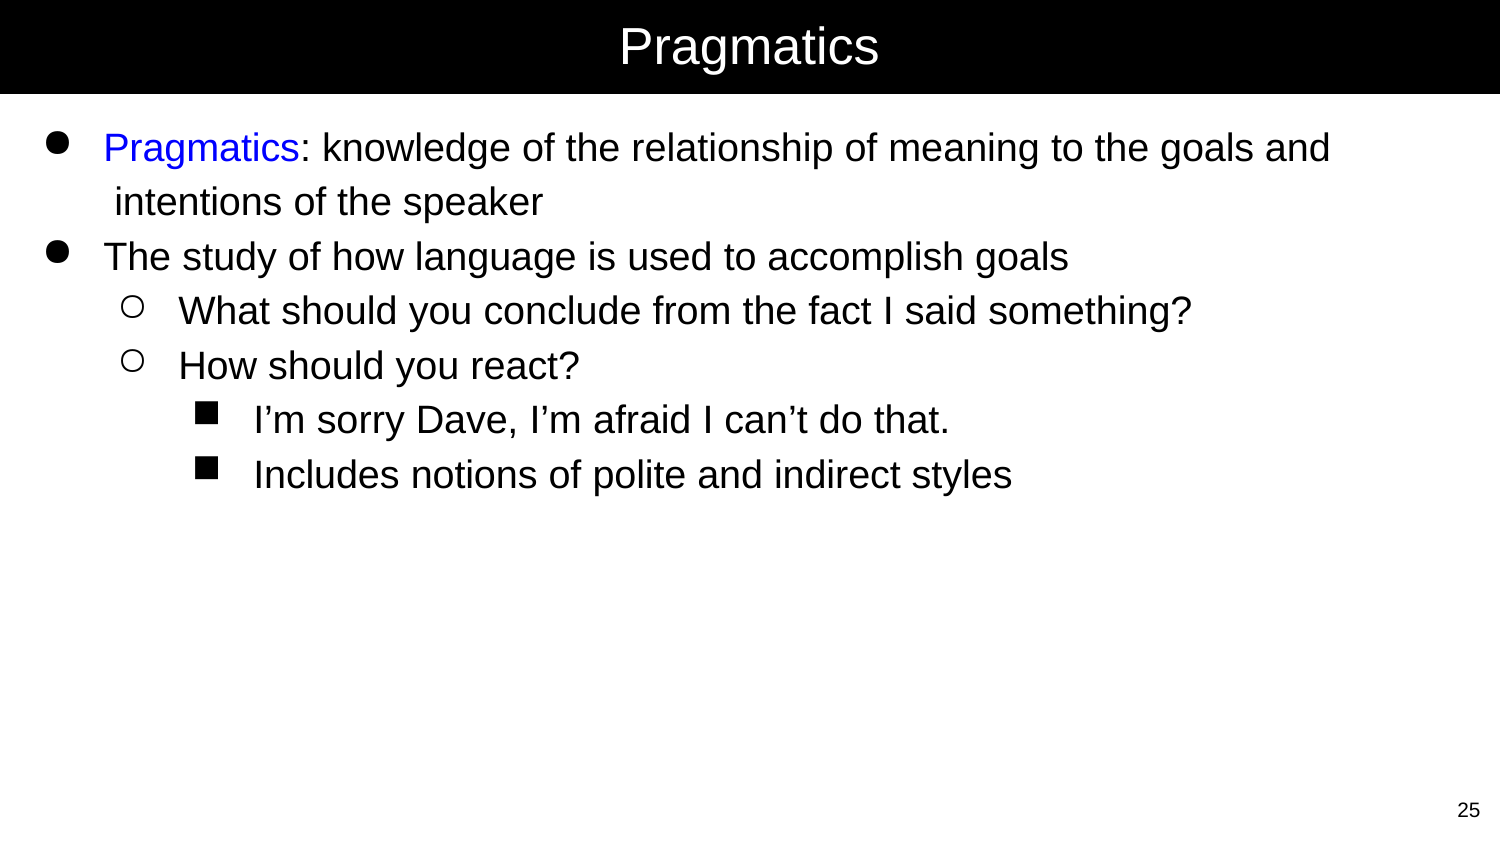

# Pragmatics
Pragmatics: knowledge of the relationship of meaning to the goals and  intentions of the speaker
The study of how language is used to accomplish goals
What should you conclude from the fact I said something?
How should you react?
I’m sorry Dave, I’m afraid I can’t do that.
Includes notions of polite and indirect styles
25